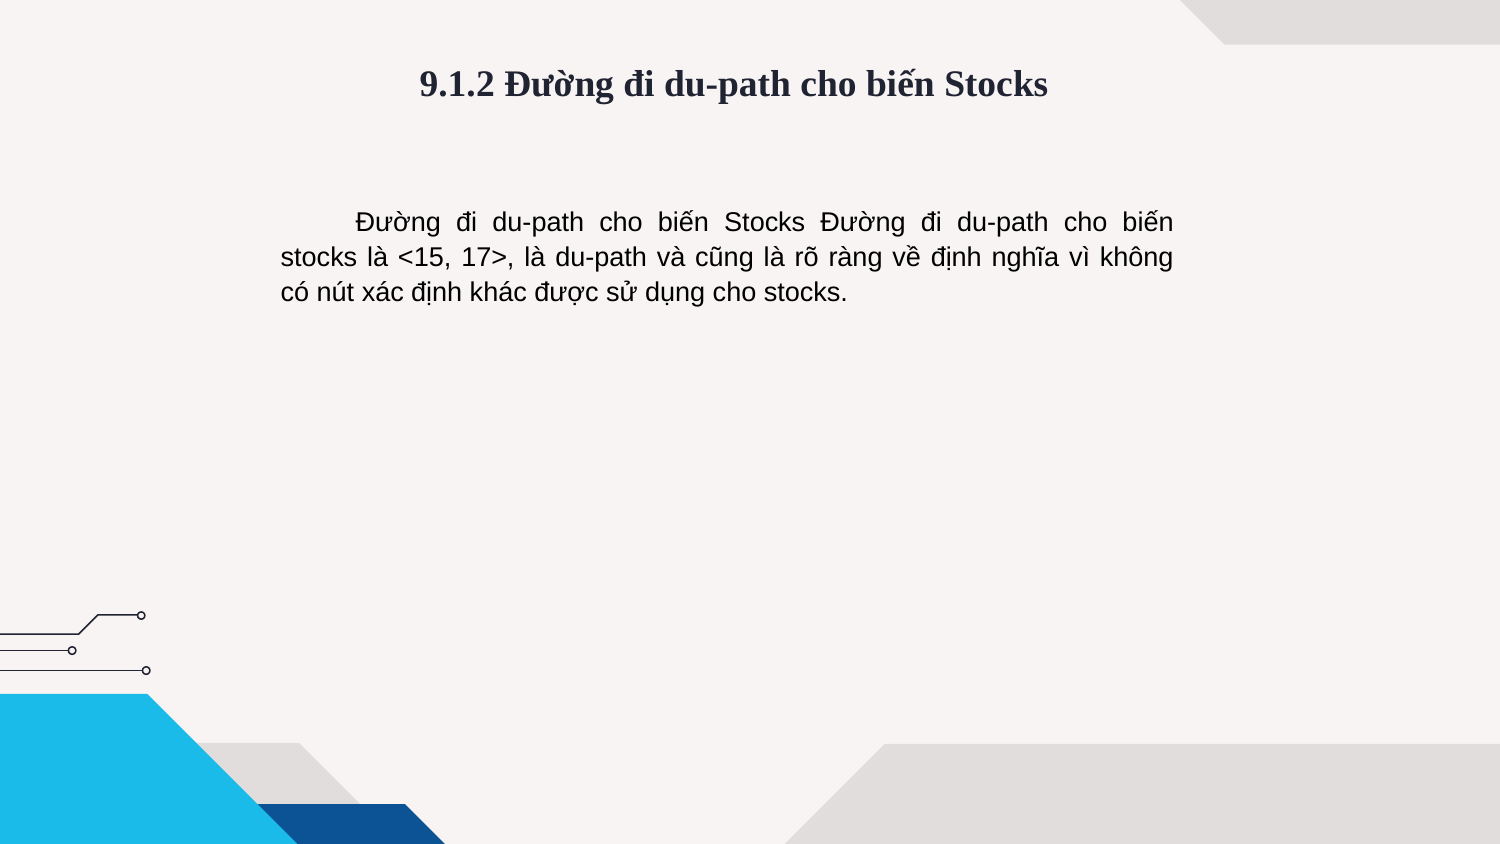

# 9.1.2 Đường đi du-path cho biến Stocks
Đường đi du-path cho biến Stocks Đường đi du-path cho biến stocks là <15, 17>, là du-path và cũng là rõ ràng về định nghĩa vì không có nút xác định khác được sử dụng cho stocks.